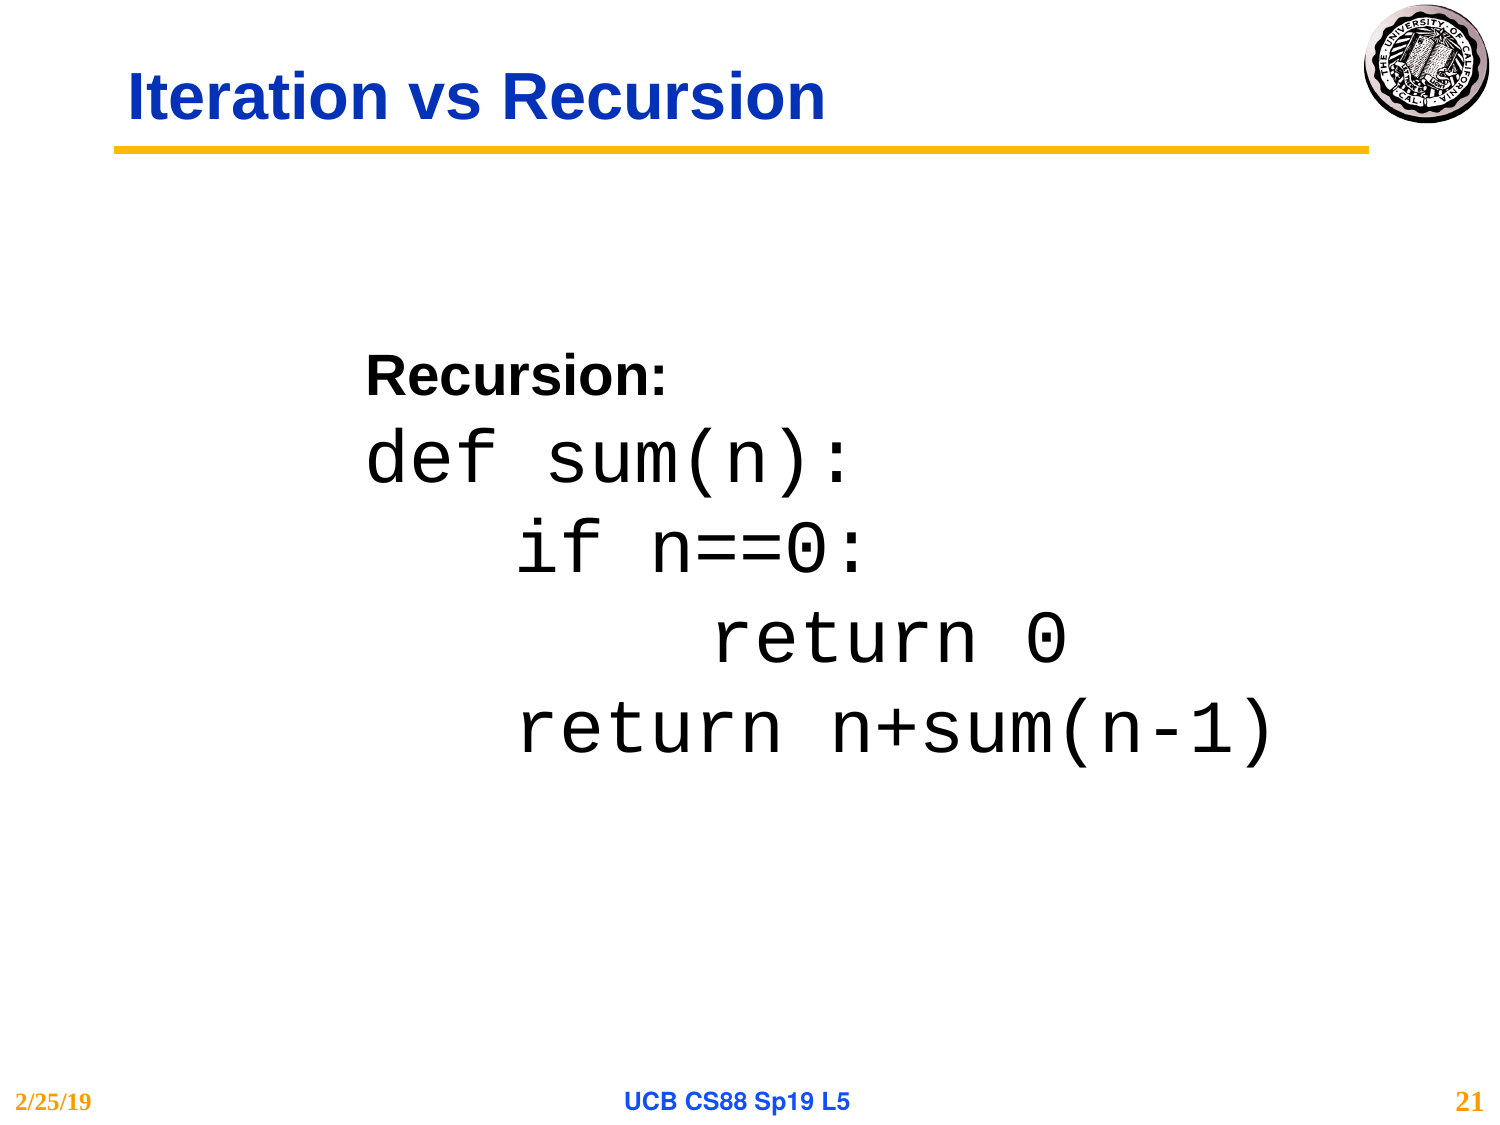

# Iteration vs Recursion
Recursion:
def sum(n):
	if n==0:
		 return 0
	return n+sum(n-1)

2/25/19
UCB CS88 Sp19 L5
21